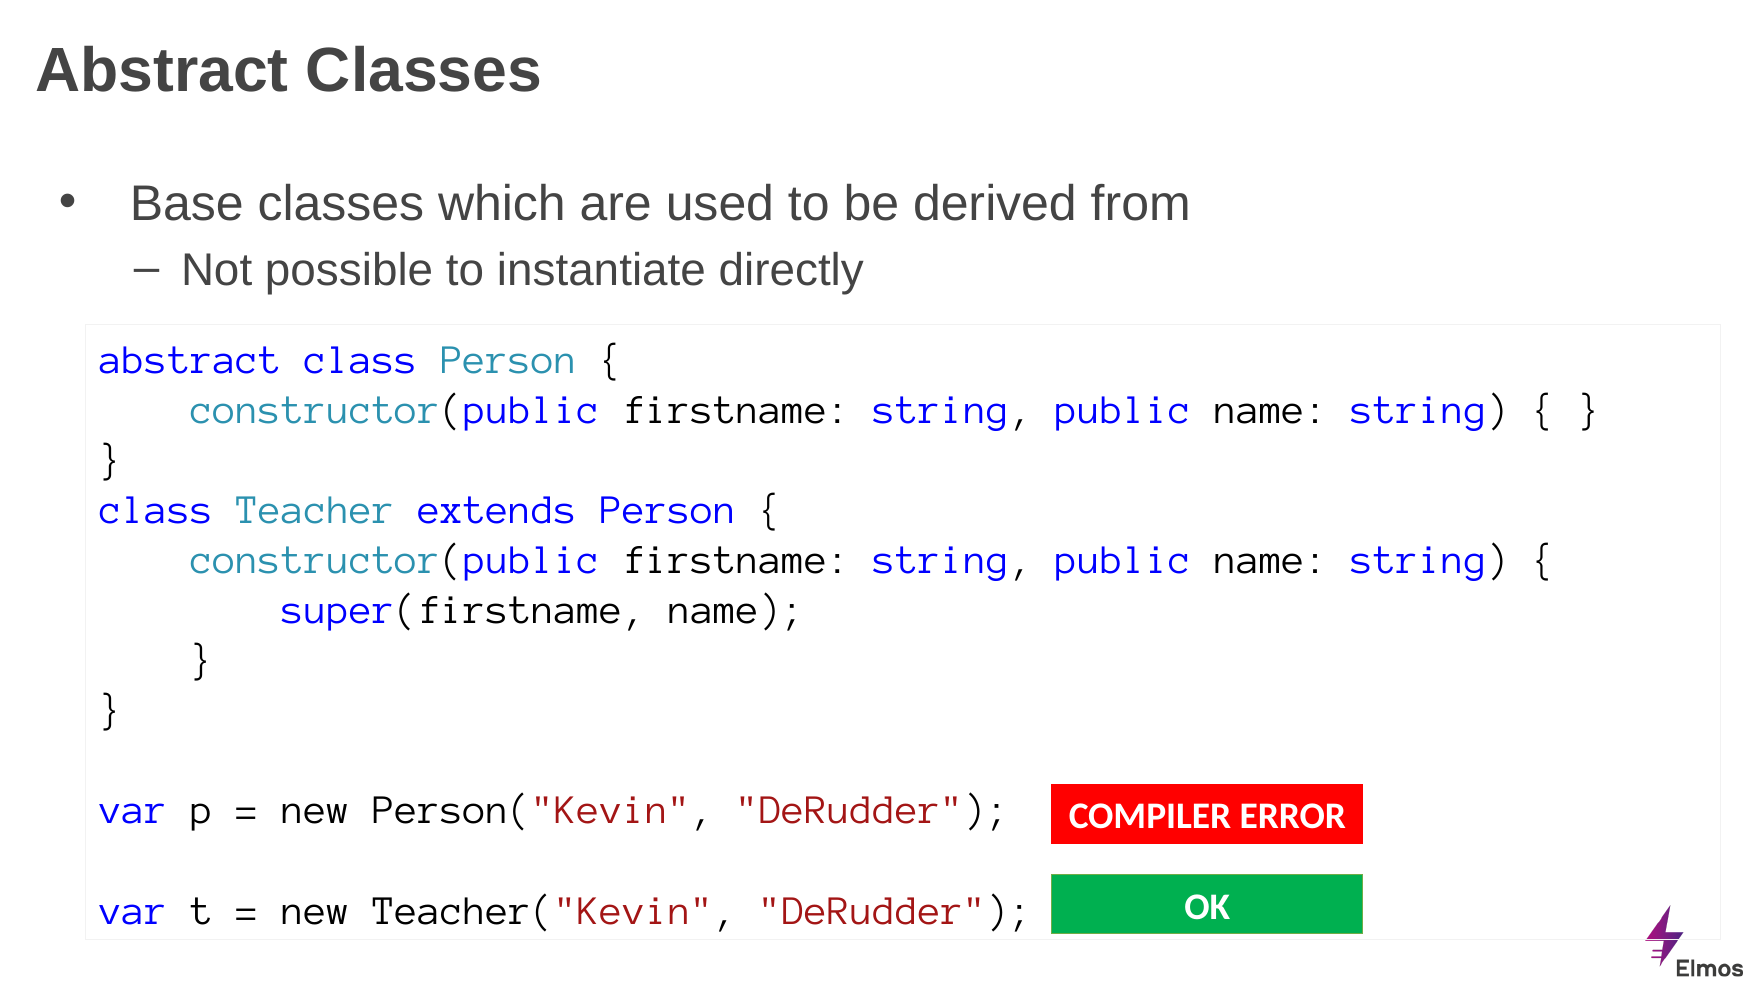

# Abstract Classes
Base classes which are used to be derived from
Not possible to instantiate directly

abstract class Person {
    constructor(public firstname: string, public name: string) { }
}
class Teacher extends Person {
    constructor(public firstname: string, public name: string) {
        super(firstname, name);
    }
}

var p = new Person("Kevin", "DeRudder");

var t = new Teacher("Kevin", "DeRudder");
COMPILER ERROR
OK